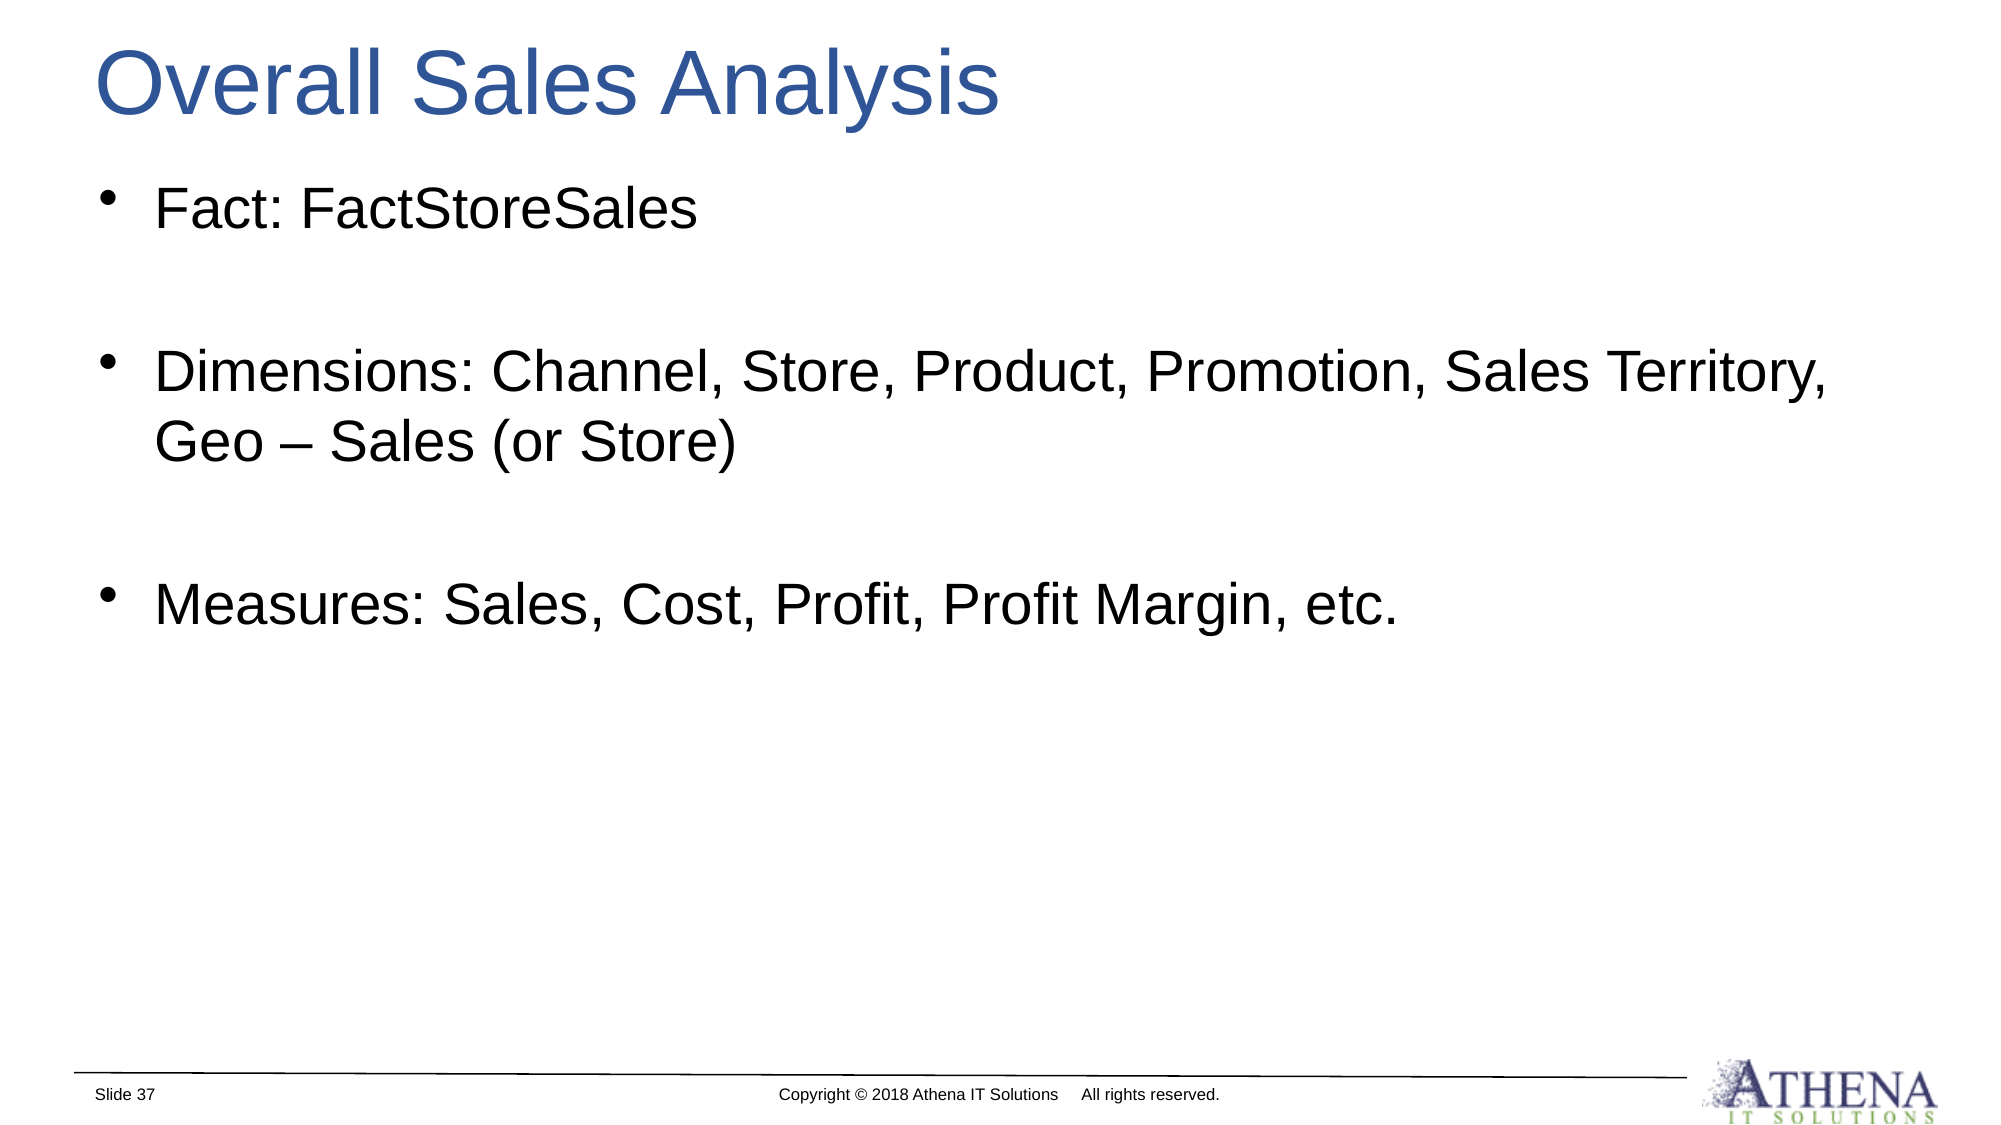

# Overall Sales Analysis
Fact: FactStoreSales

Dimensions: Channel, Store, Product, Promotion, Sales Territory, Geo – Sales (or Store)

Measures: Sales, Cost, Profit, Profit Margin, etc.

Slide 37
Copyright © 2018 Athena IT Solutions     All rights reserved.